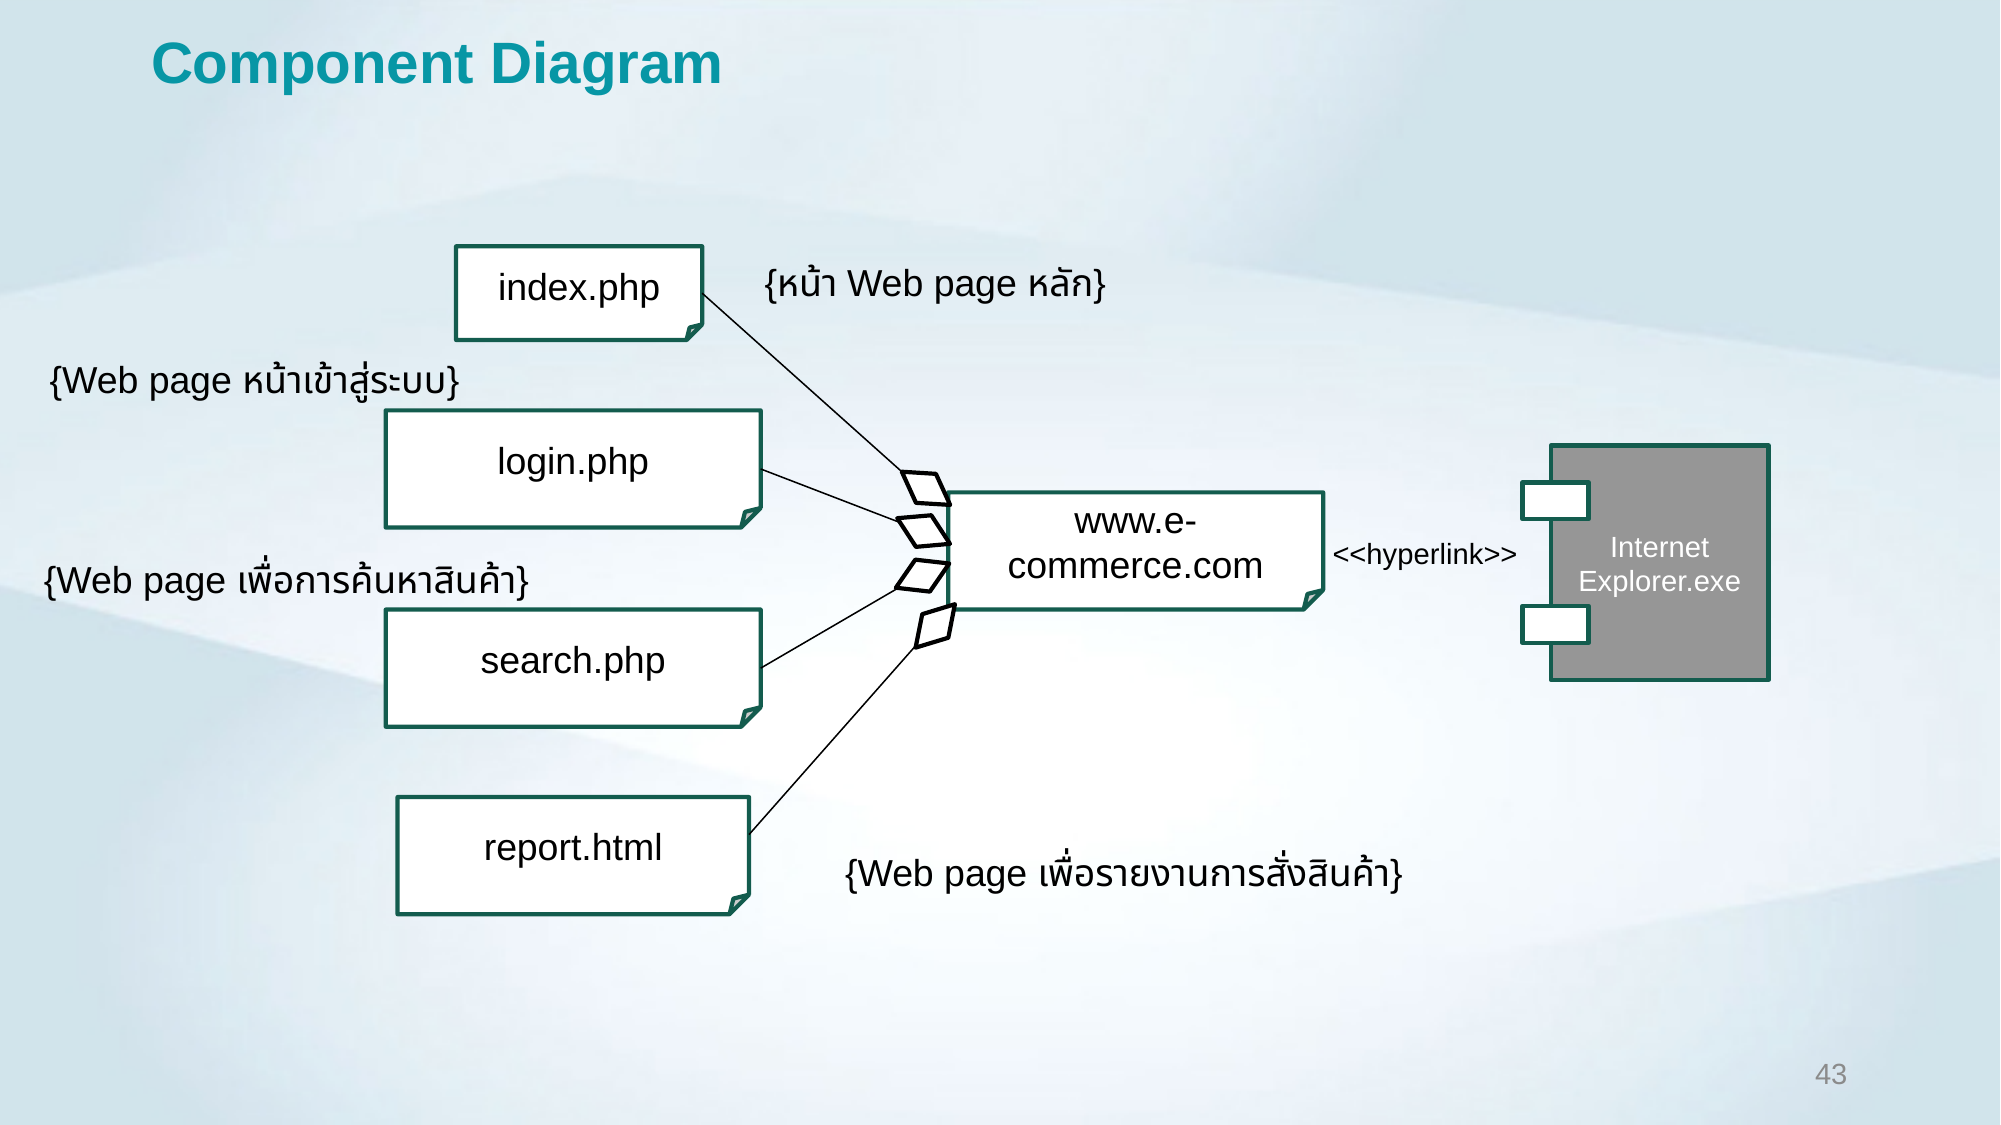

# Component Diagram
index.php
{หน้า Web page หลัก}
{Web page หน้าเข้าสู่ระบบ}
login.php
Internet Explorer.exe

www.e-commerce.com

<<hyperlink>>
{Web page เพื่อการค้นหาสินค้า}

search.php
report.html
{Web page เพื่อรายงานการสั่งสินค้า}
43